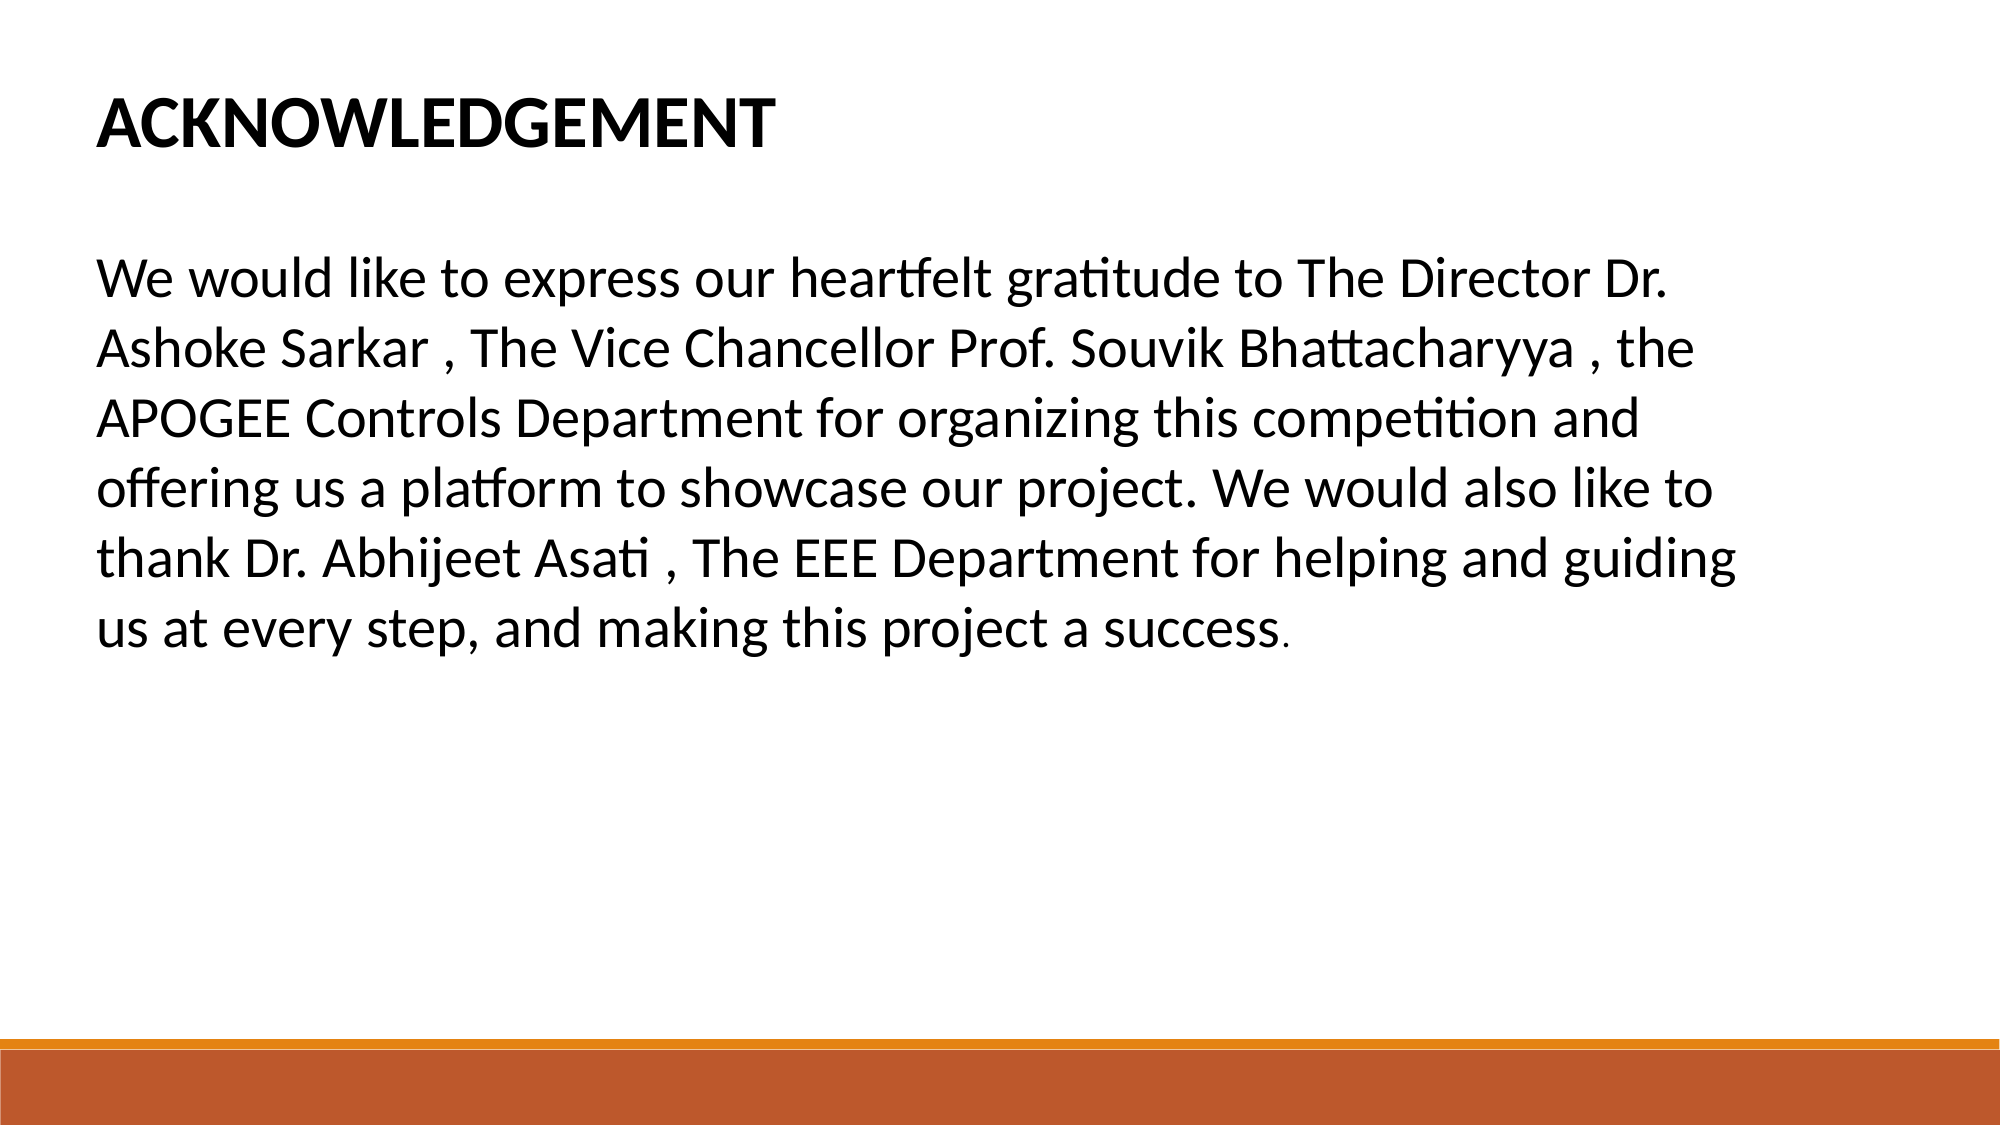

ACKNOWLEDGEMENT
We would like to express our heartfelt gratitude to The Director Dr. Ashoke Sarkar , The Vice Chancellor Prof. Souvik Bhattacharyya , the APOGEE Controls Department for organizing this competition and offering us a platform to showcase our project. We would also like to thank Dr. Abhijeet Asati , The EEE Department for helping and guiding us at every step, and making this project a success.